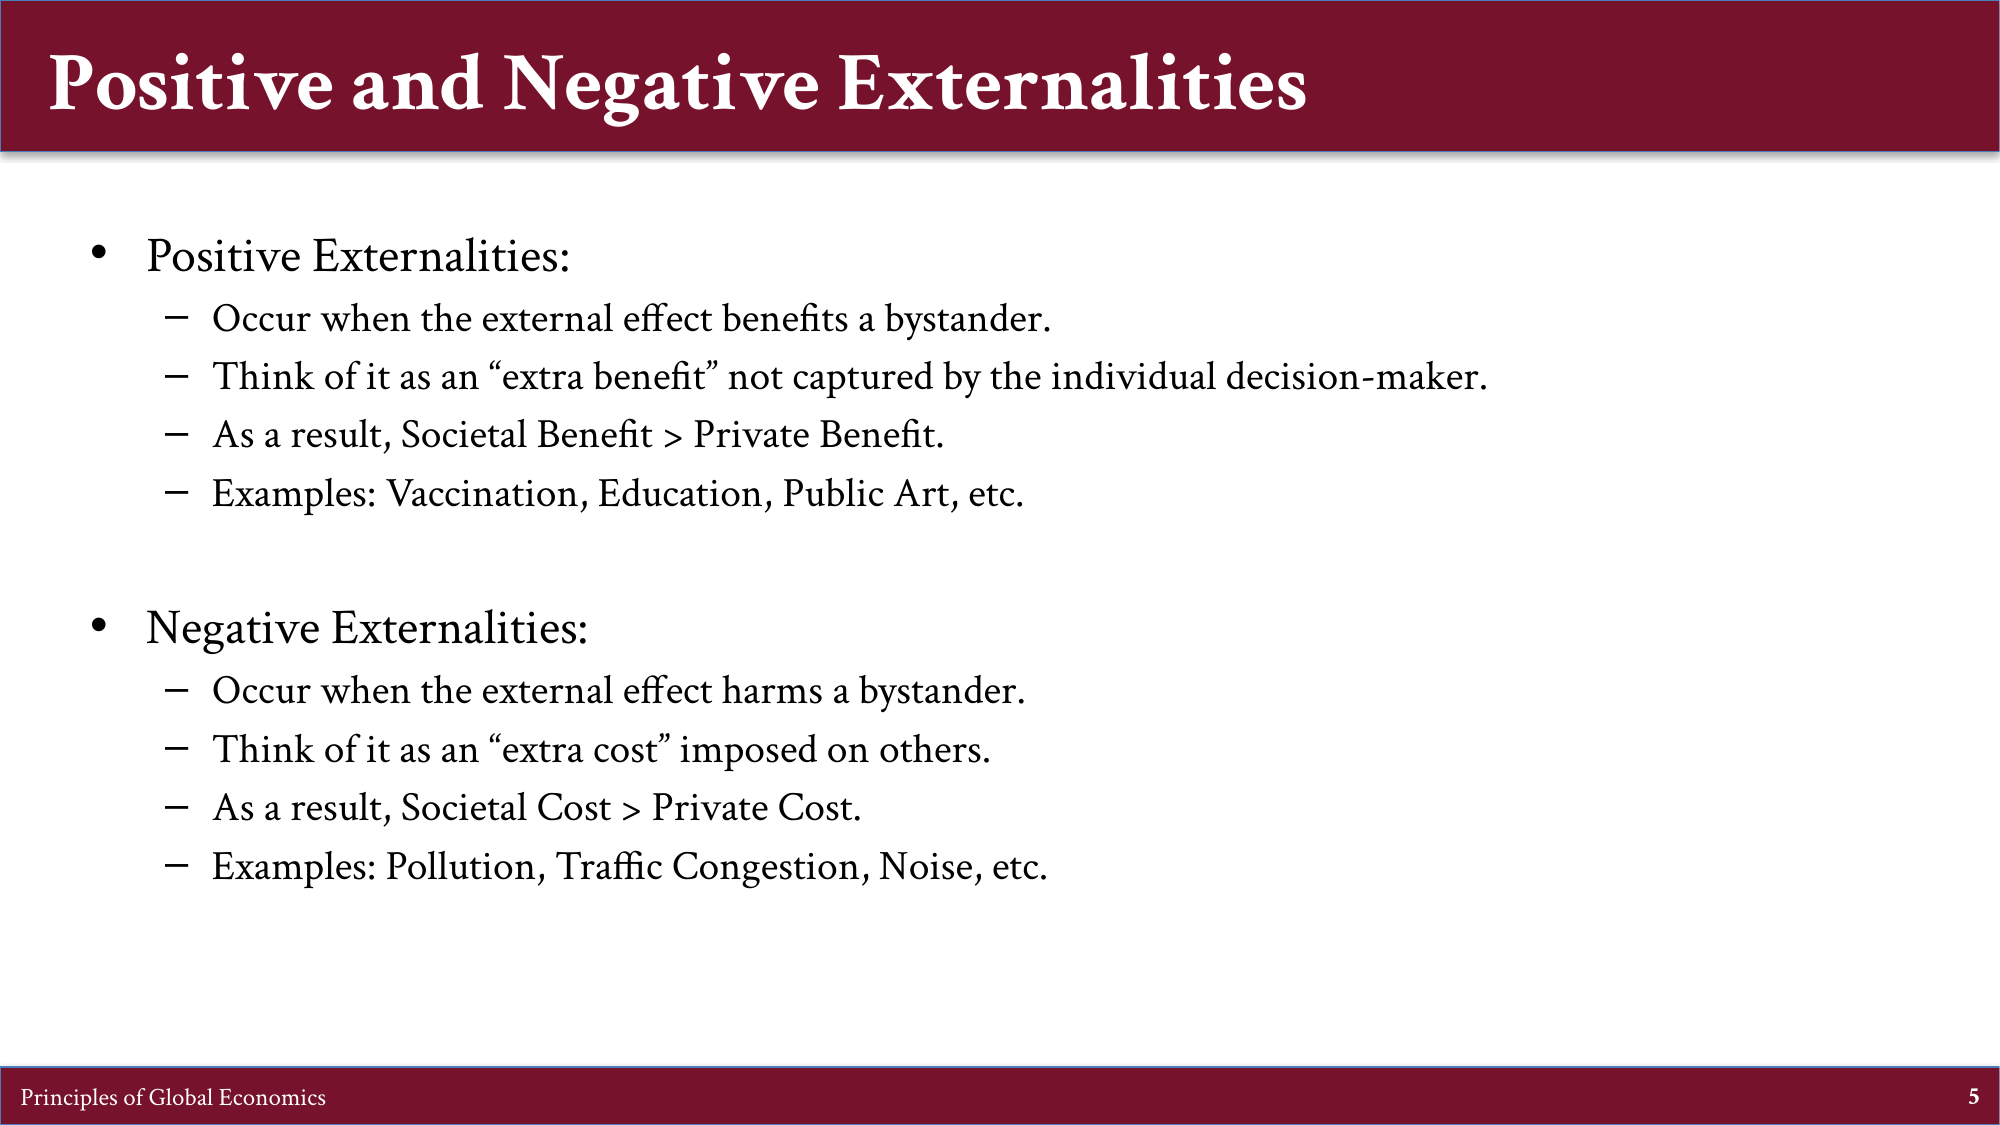

# Positive and Negative Externalities
Positive Externalities:
Occur when the external effect benefits a bystander.
Think of it as an “extra benefit” not captured by the individual decision-maker.
As a result, Societal Benefit > Private Benefit.
Examples: Vaccination, Education, Public Art, etc.

Negative Externalities:
Occur when the external effect harms a bystander.
Think of it as an “extra cost” imposed on others.
As a result, Societal Cost > Private Cost.
Examples: Pollution, Traffic Congestion, Noise, etc.

 Principles of Global Economics
5